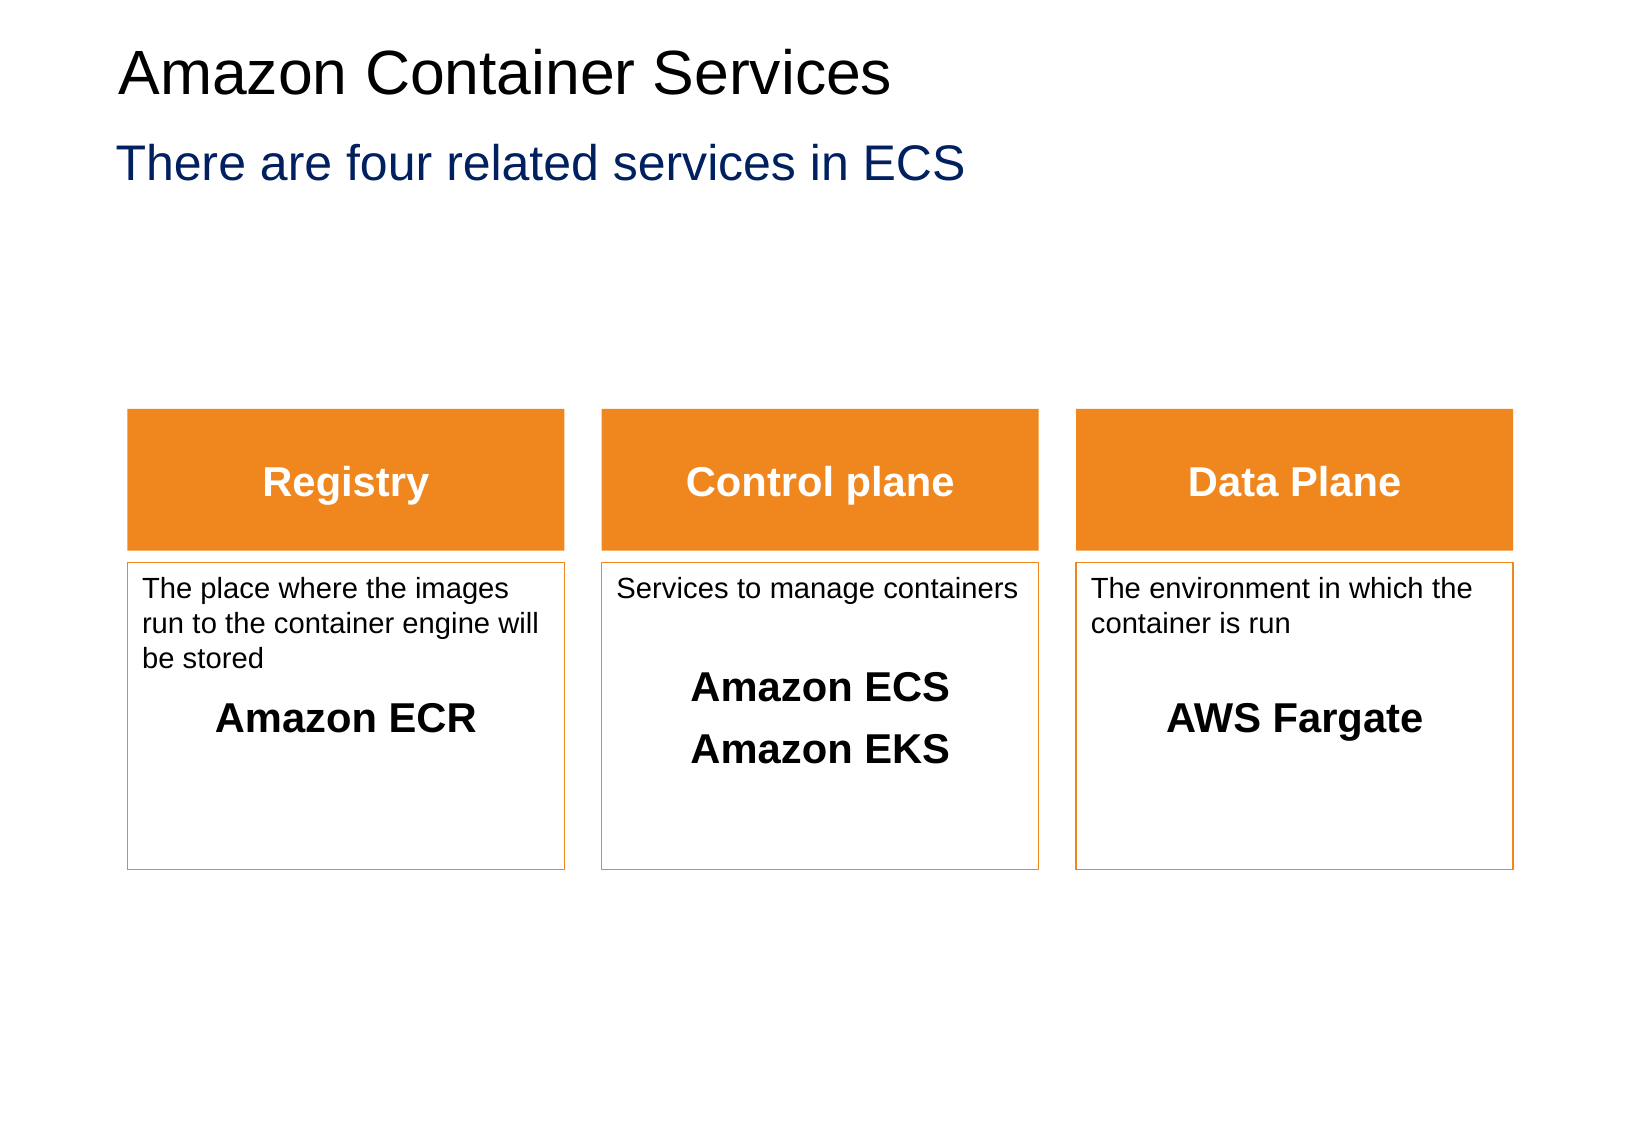

Amazon Container Services
There are four related services in ECS
Registry
Control plane
Data Plane
The place where the images run to the container engine will be stored
Services to manage containers
The environment in which the container is run
Amazon ECR
Amazon ECS
Amazon EKS
AWS Fargate